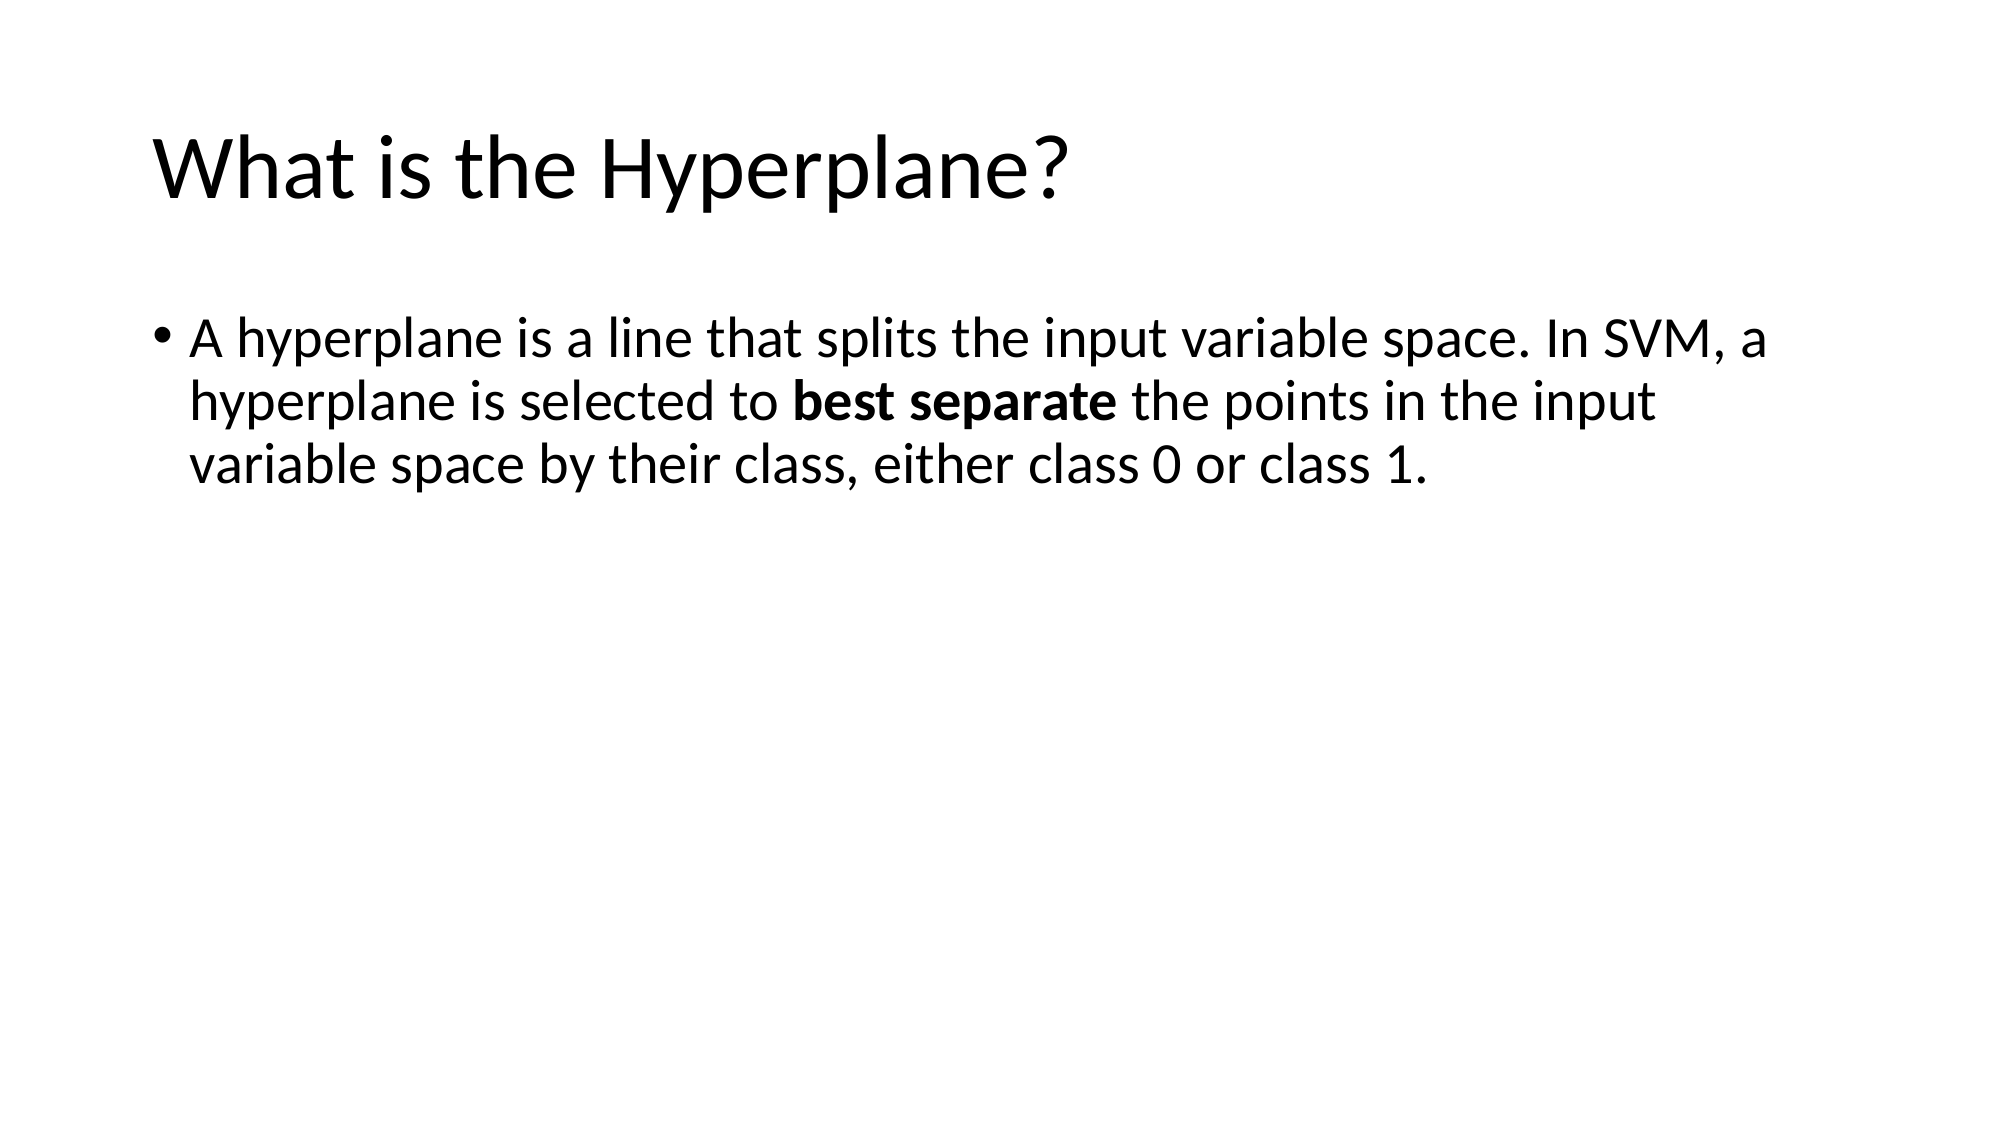

# What is the Hyperplane?
A hyperplane is a line that splits the input variable space. In SVM, a hyperplane is selected to best separate the points in the input variable space by their class, either class 0 or class 1.